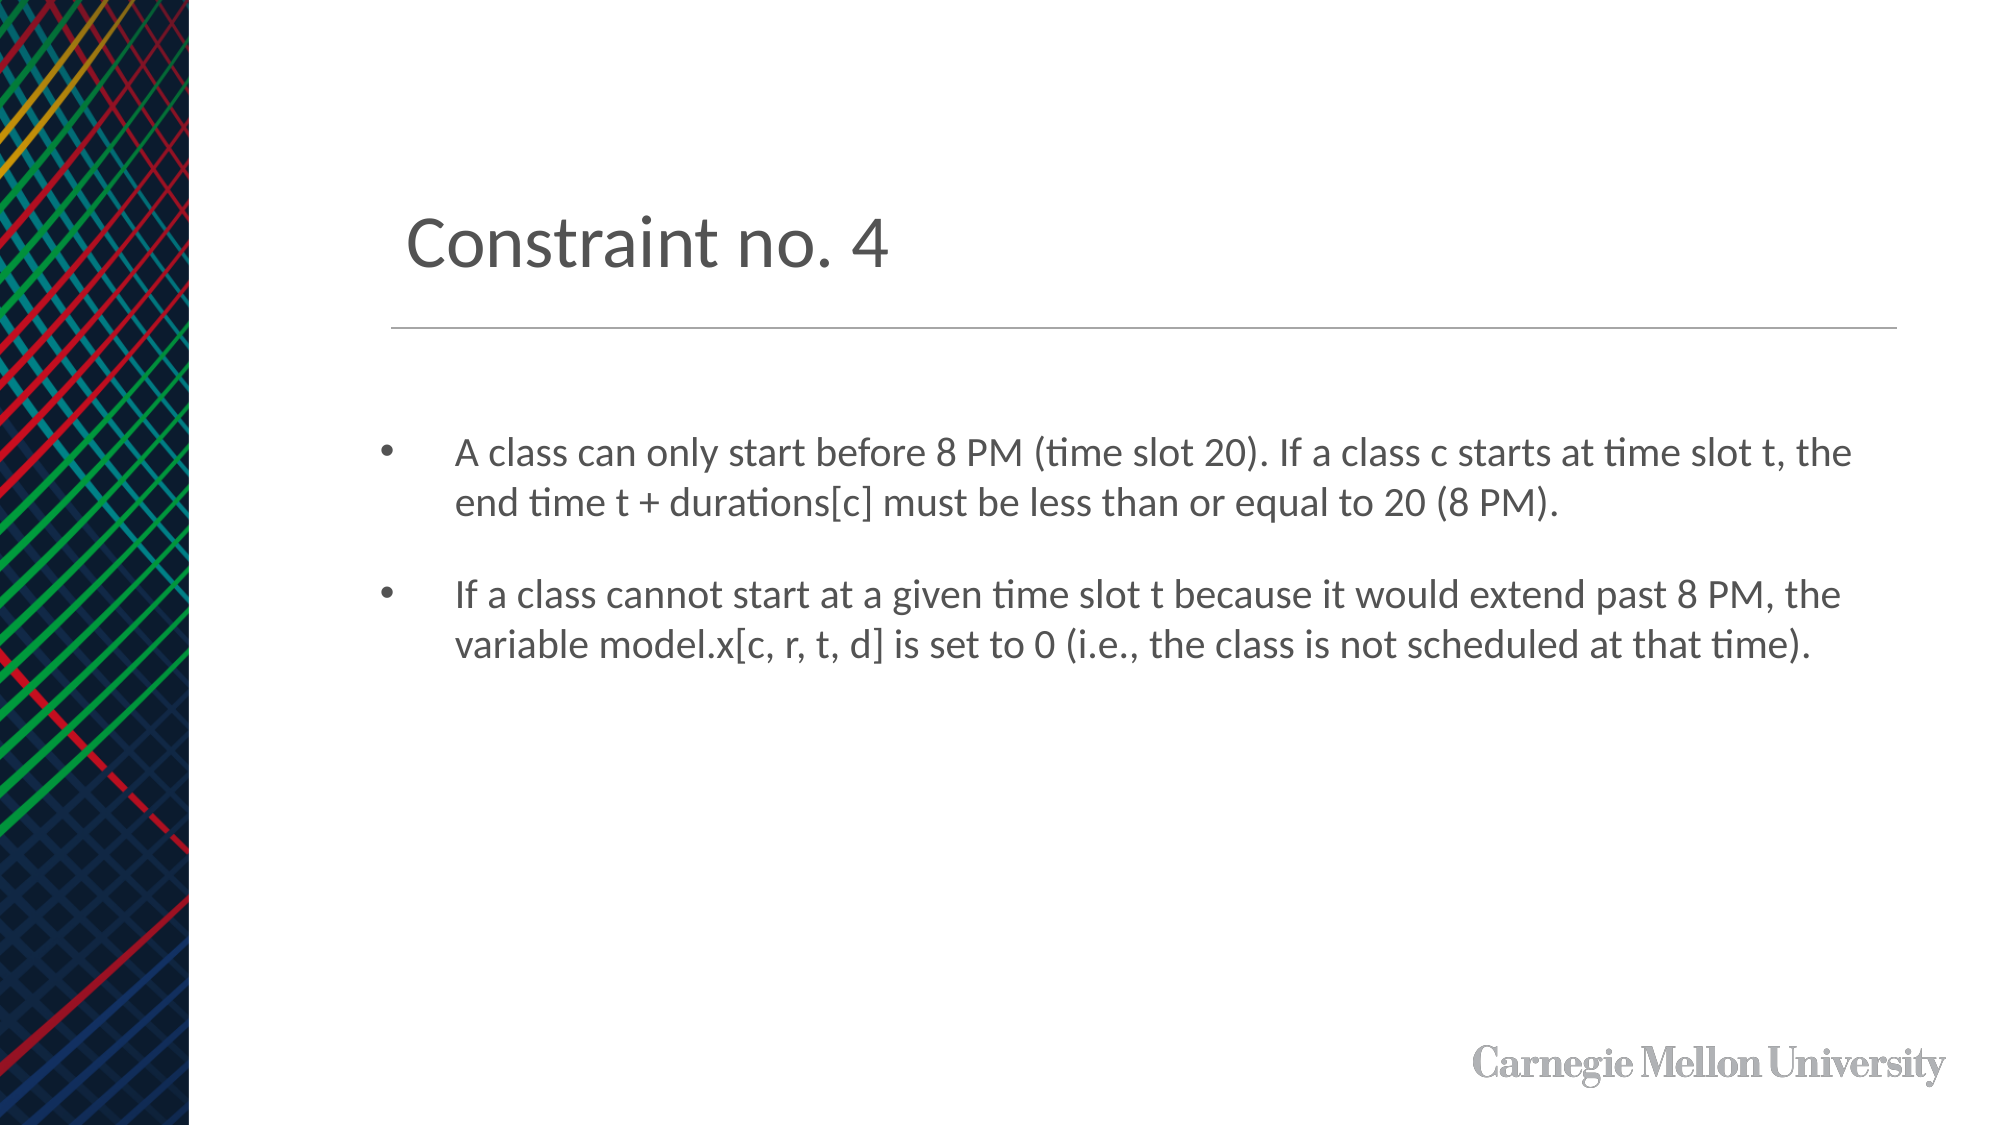

Constraint no. 4
A class can only start before 8 PM (time slot 20). If a class c starts at time slot t, the end time t + durations[c] must be less than or equal to 20 (8 PM).
If a class cannot start at a given time slot t because it would extend past 8 PM, the variable model.x[c, r, t, d] is set to 0 (i.e., the class is not scheduled at that time).